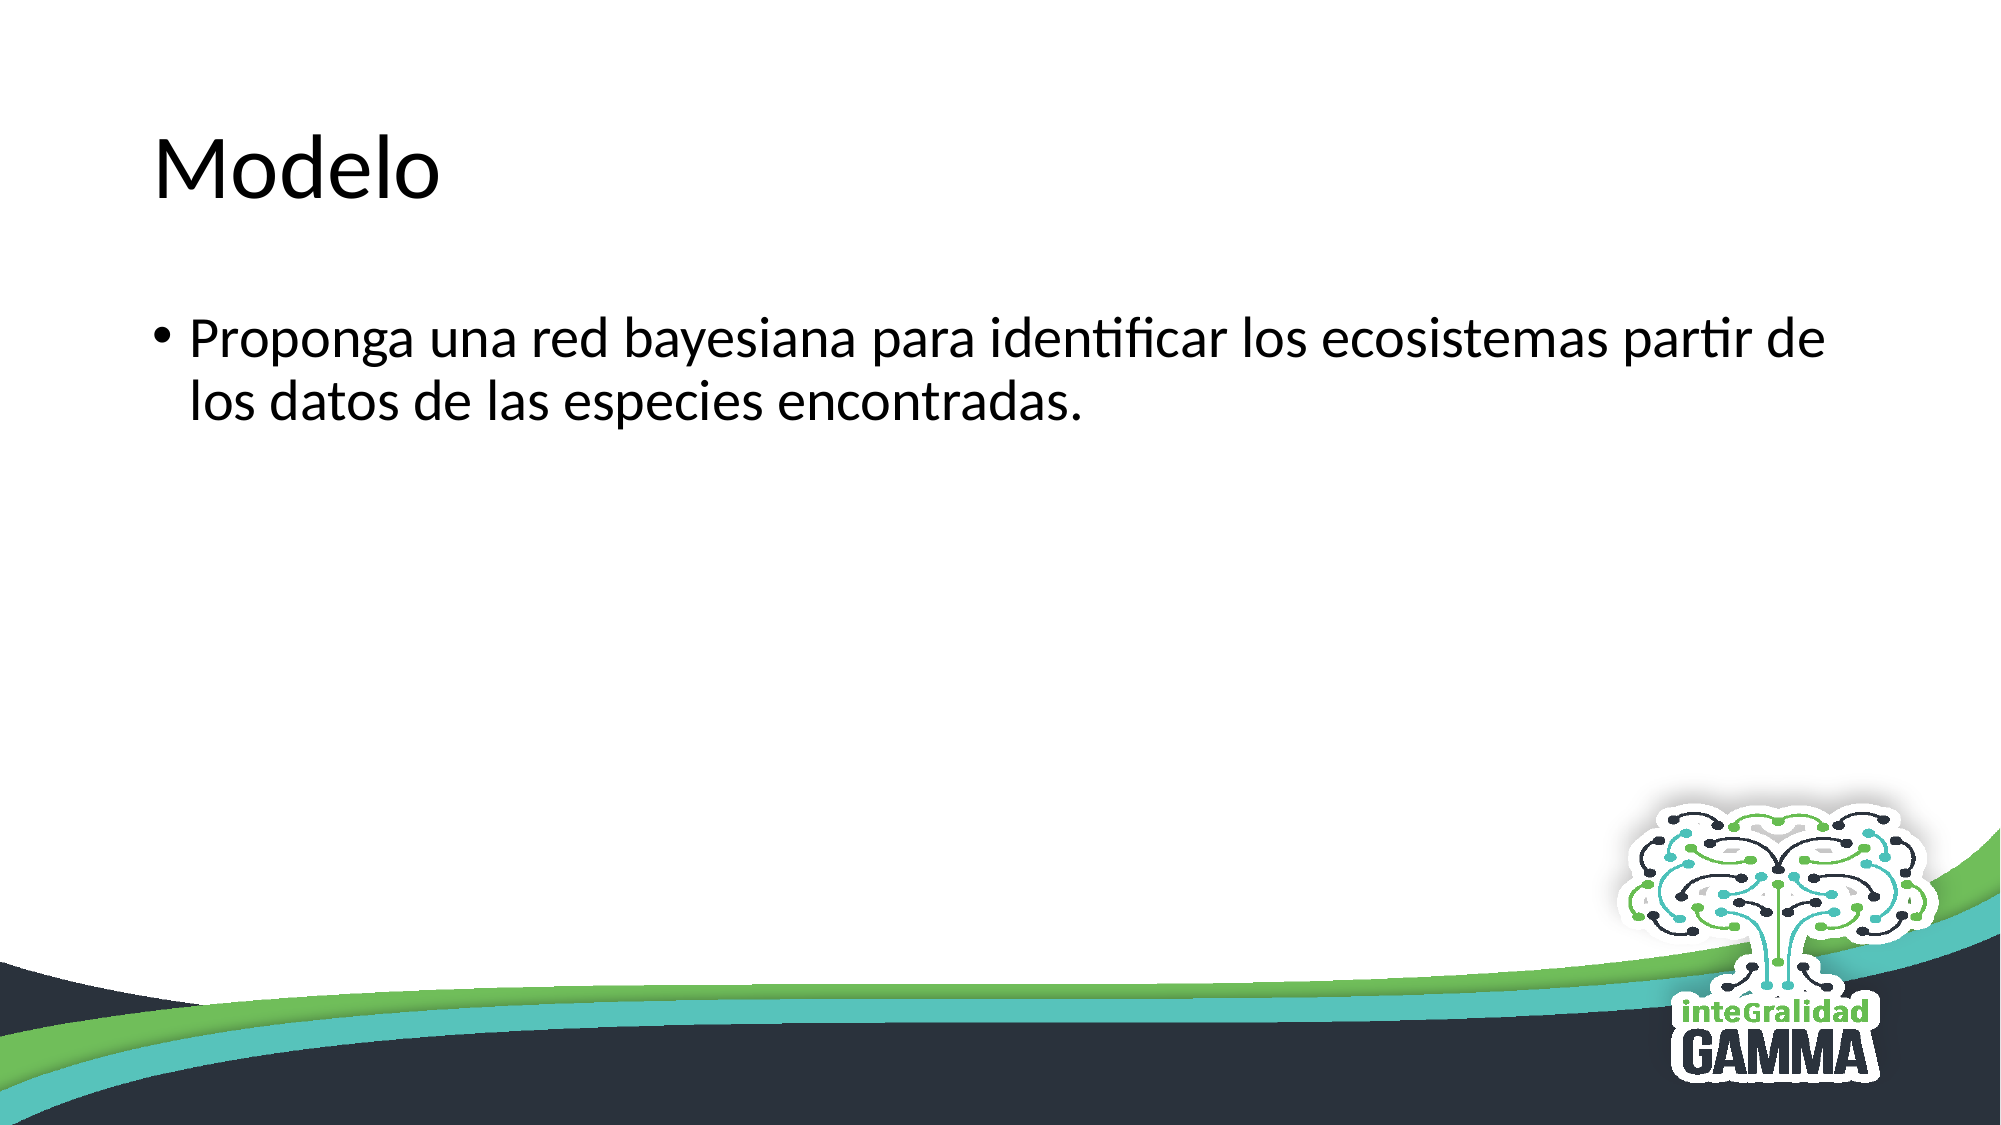

# Modelo
Proponga una red bayesiana para identificar los ecosistemas partir de los datos de las especies encontradas.